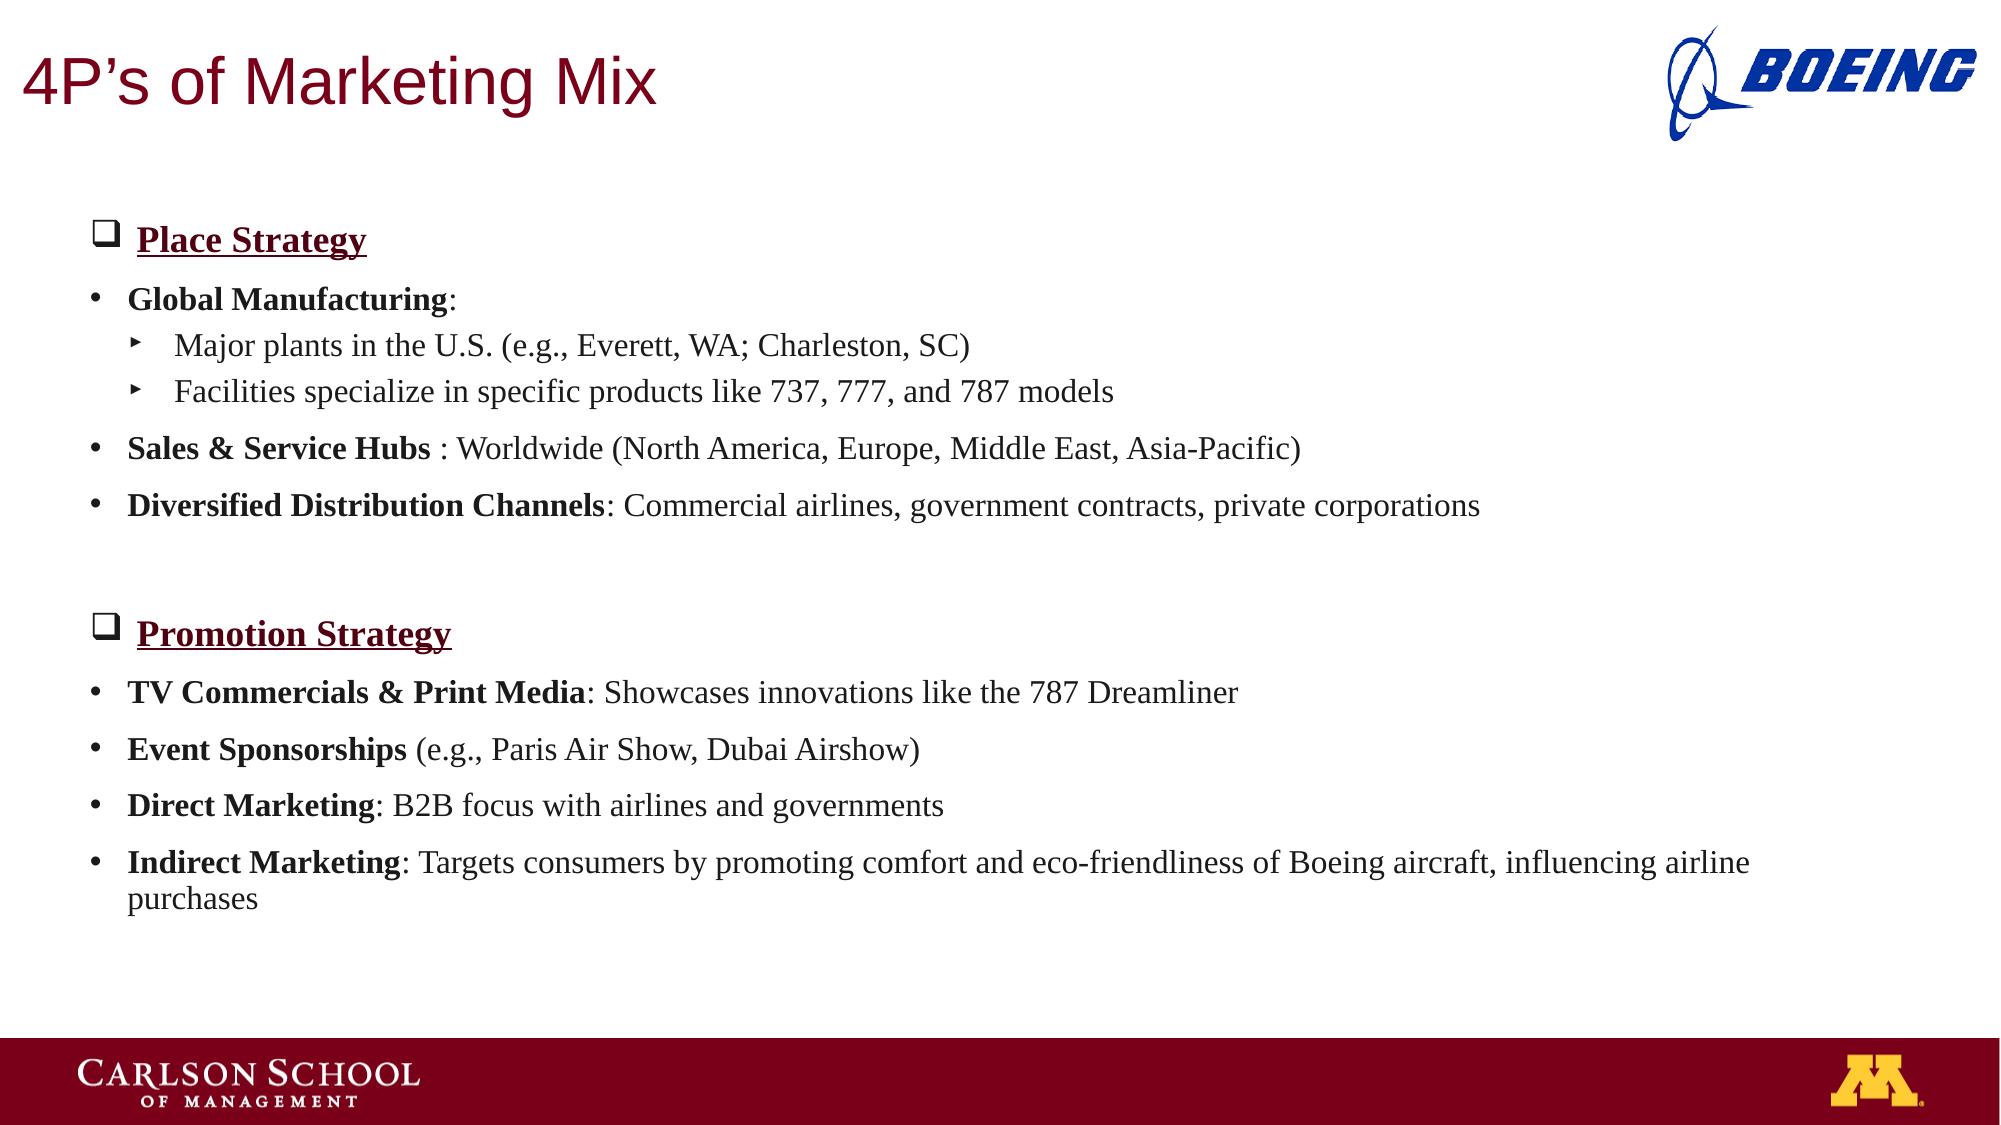

# 4P’s of Marketing Mix
Place Strategy
Global Manufacturing:
Major plants in the U.S. (e.g., Everett, WA; Charleston, SC)
Facilities specialize in specific products like 737, 777, and 787 models
Sales & Service Hubs : Worldwide (North America, Europe, Middle East, Asia-Pacific)
Diversified Distribution Channels: Commercial airlines, government contracts, private corporations

Promotion Strategy
TV Commercials & Print Media: Showcases innovations like the 787 Dreamliner
Event Sponsorships (e.g., Paris Air Show, Dubai Airshow)
Direct Marketing: B2B focus with airlines and governments
Indirect Marketing: Targets consumers by promoting comfort and eco-friendliness of Boeing aircraft, influencing airline purchases